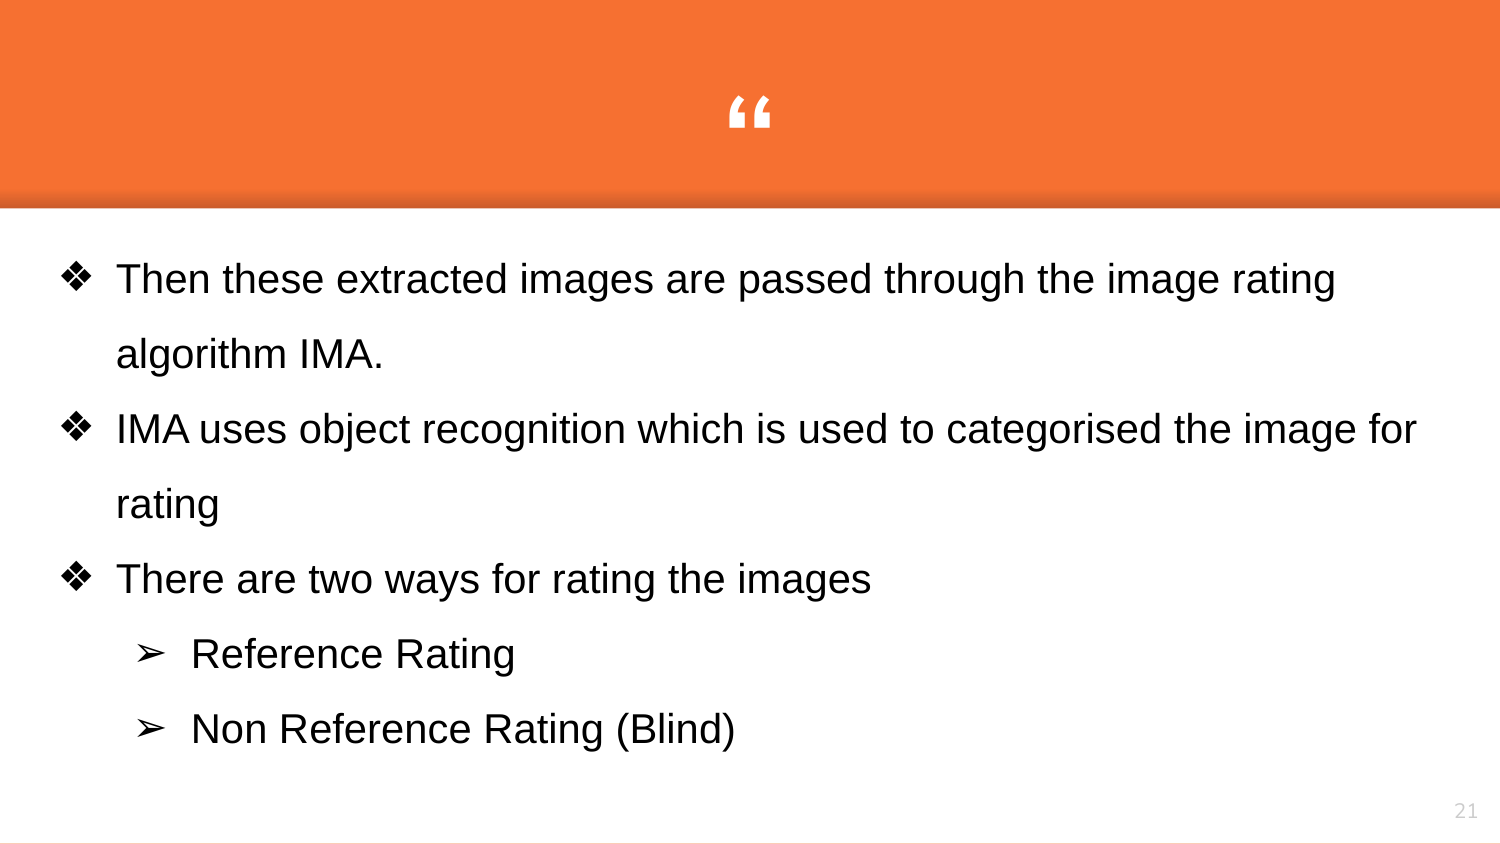

Then these extracted images are passed through the image rating algorithm IMA.
IMA uses object recognition which is used to categorised the image for rating
There are two ways for rating the images
Reference Rating
Non Reference Rating (Blind)

21